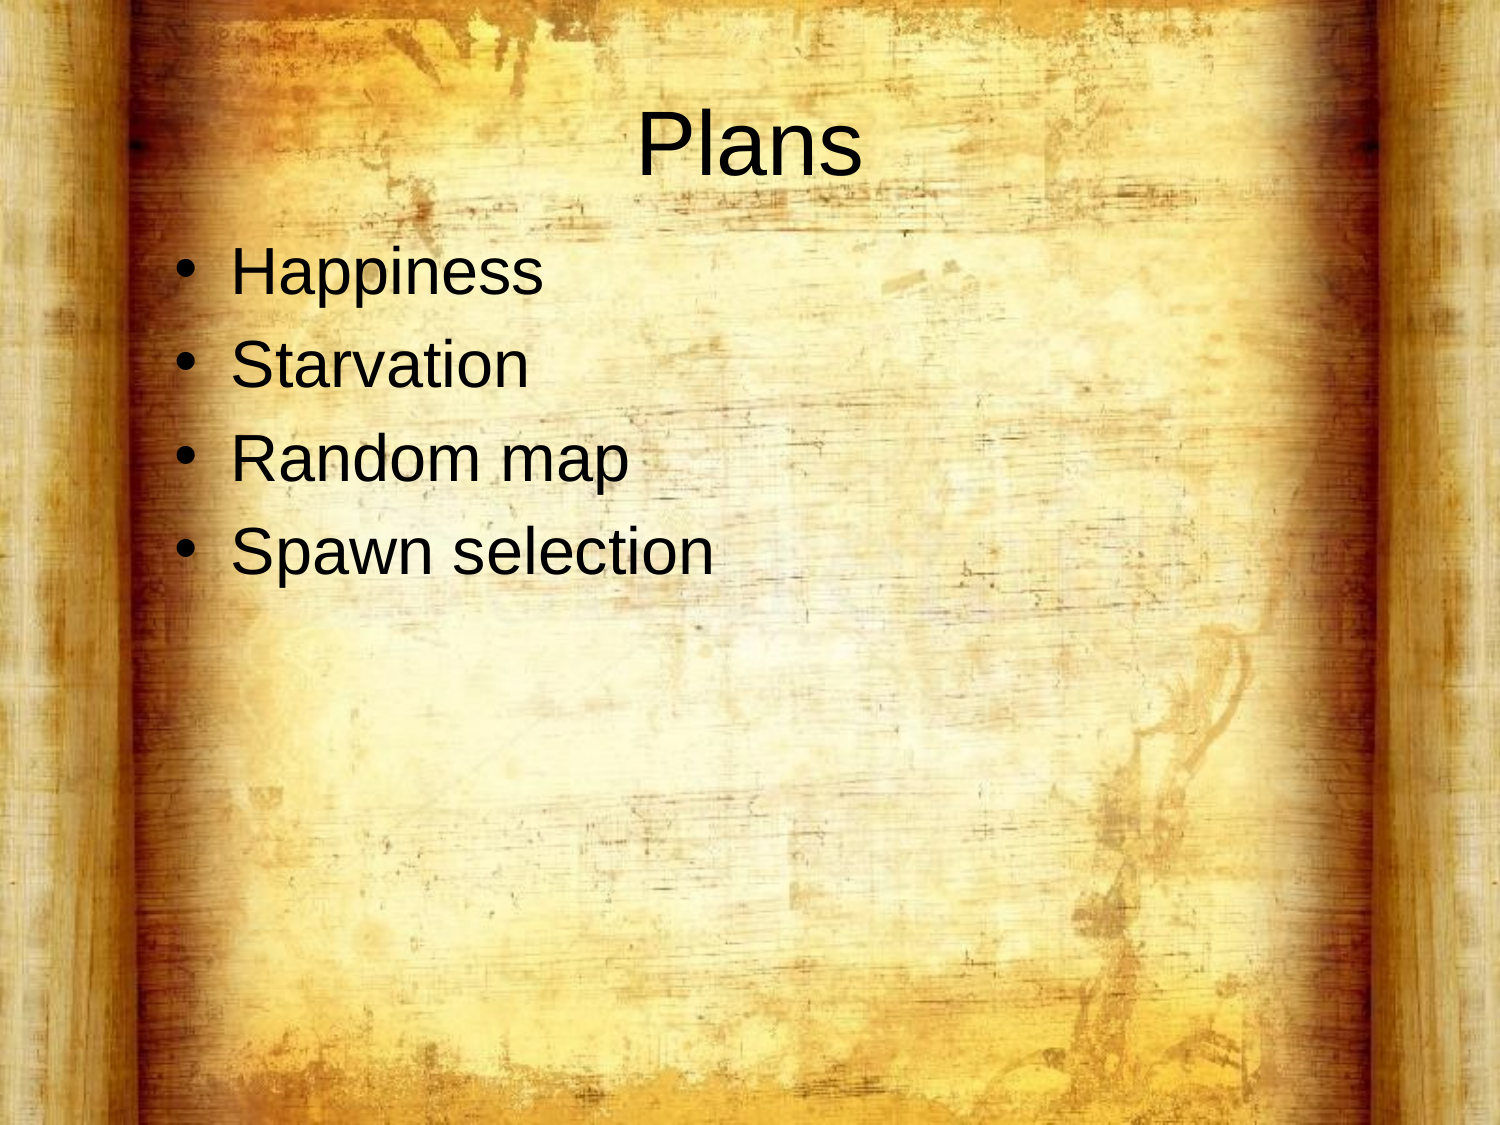

# Plans
Happiness
Starvation
Random map
Spawn selection